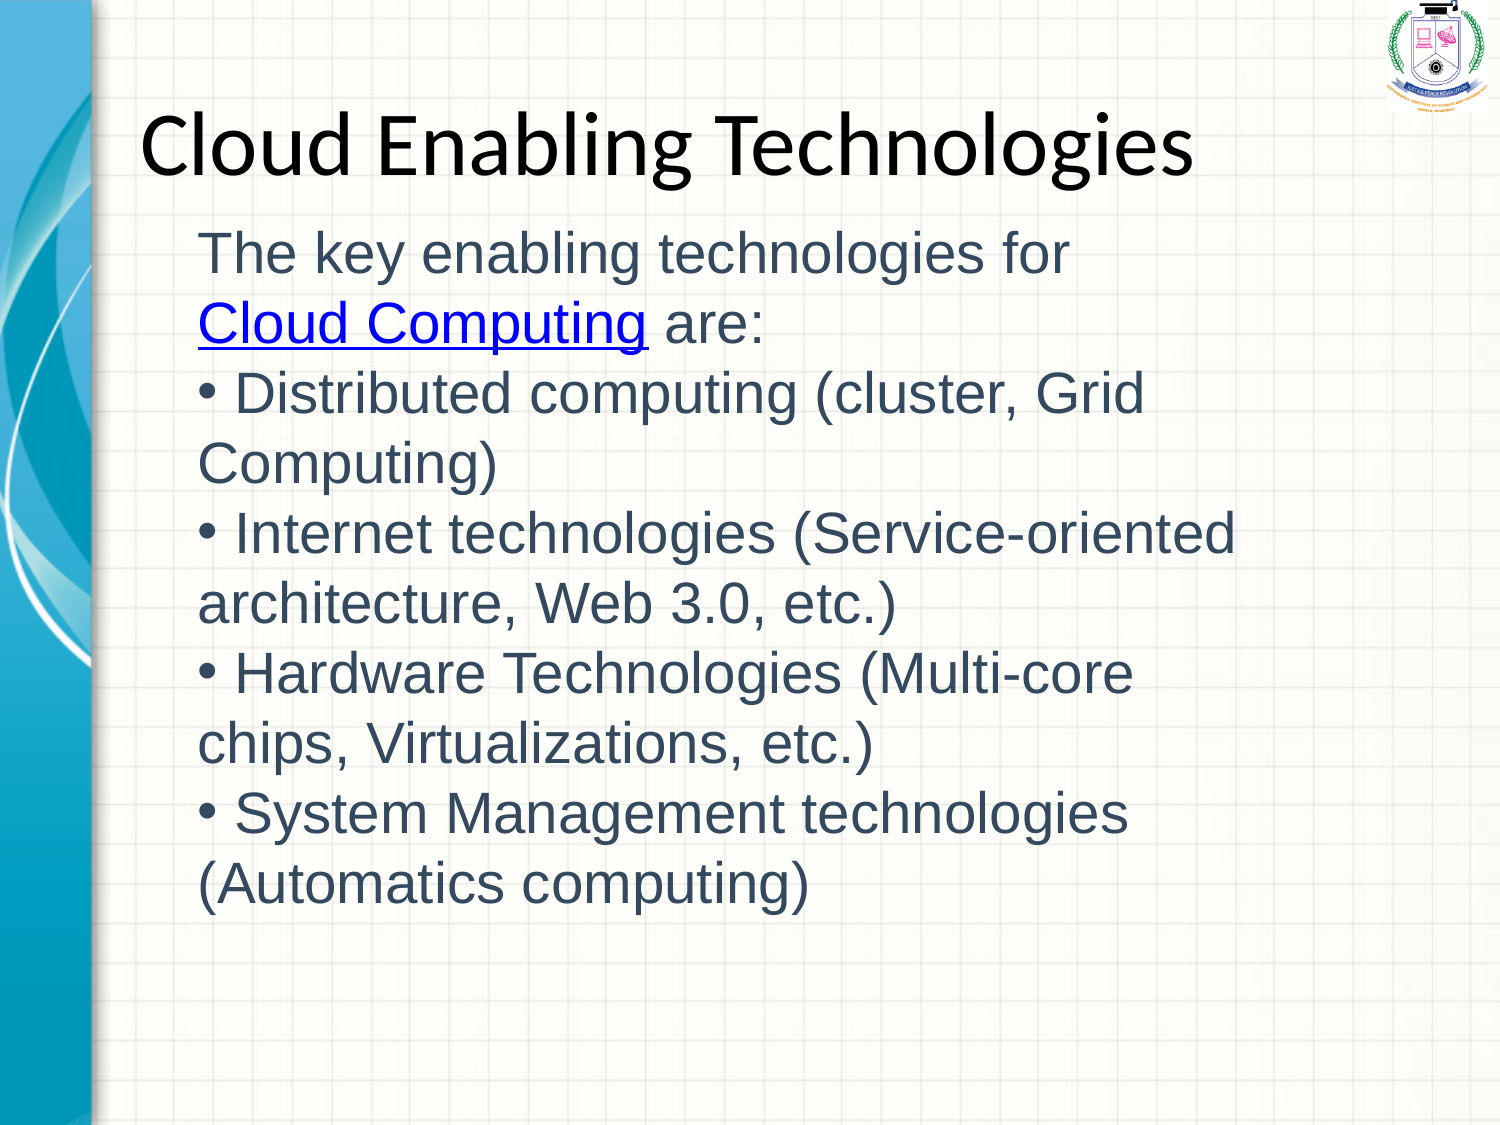

# Cloud Enabling Technologies
The key enabling technologies for Cloud Computing are:
 Distributed computing (cluster, Grid Computing)
 Internet technologies (Service-oriented architecture, Web 3.0, etc.)
 Hardware Technologies (Multi-core chips, Virtualizations, etc.)
 System Management technologies (Automatics computing)